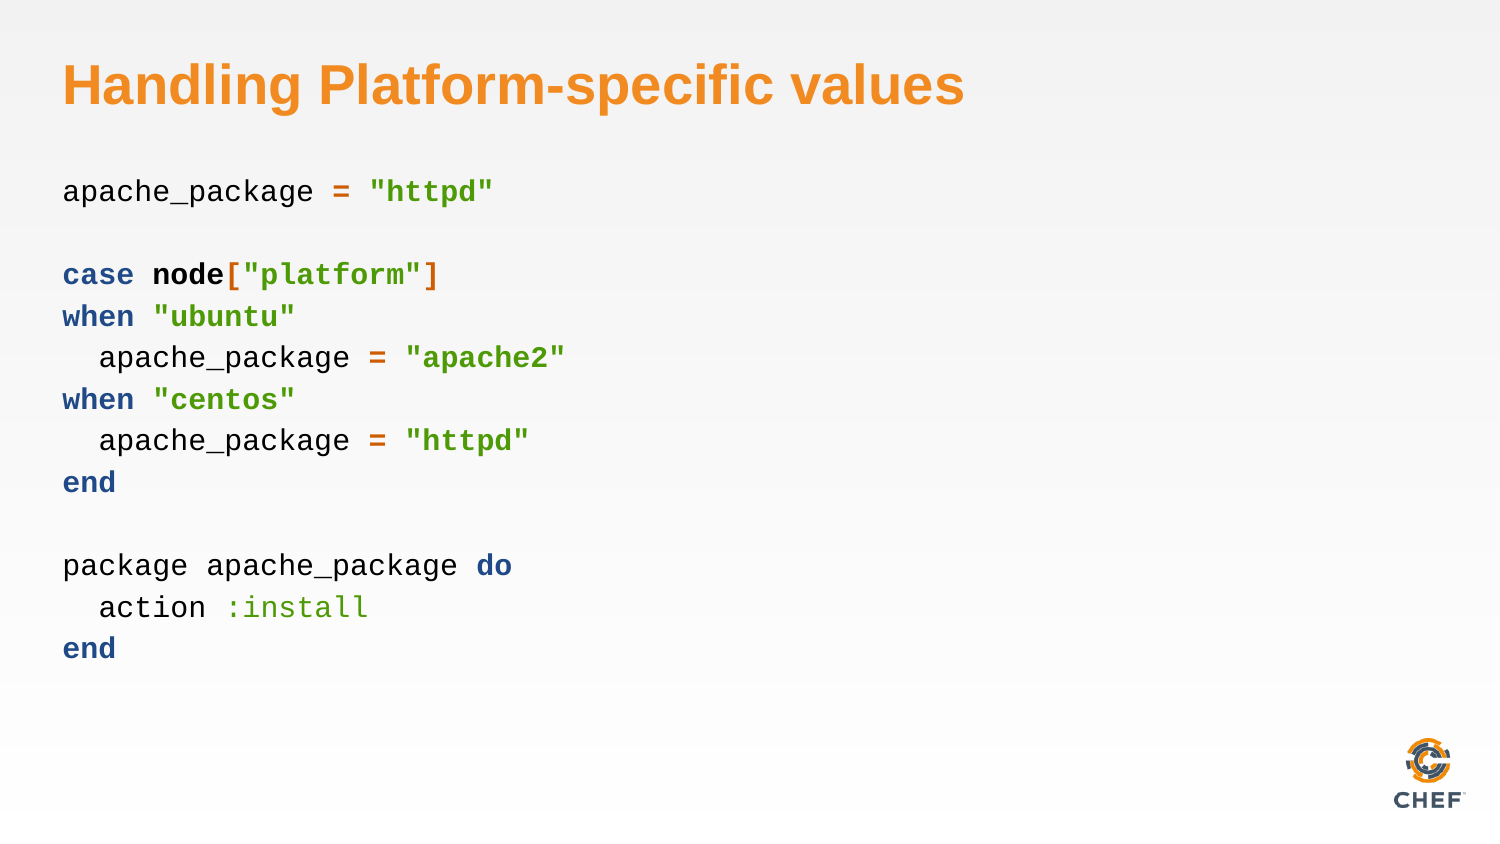

# Handling Platform-specific values
apache_package = "httpd"

case node["platform"]
when "ubuntu"
  apache_package = "apache2"
when "centos"
  apache_package = "httpd"
end

package apache_package do
  action :install
end